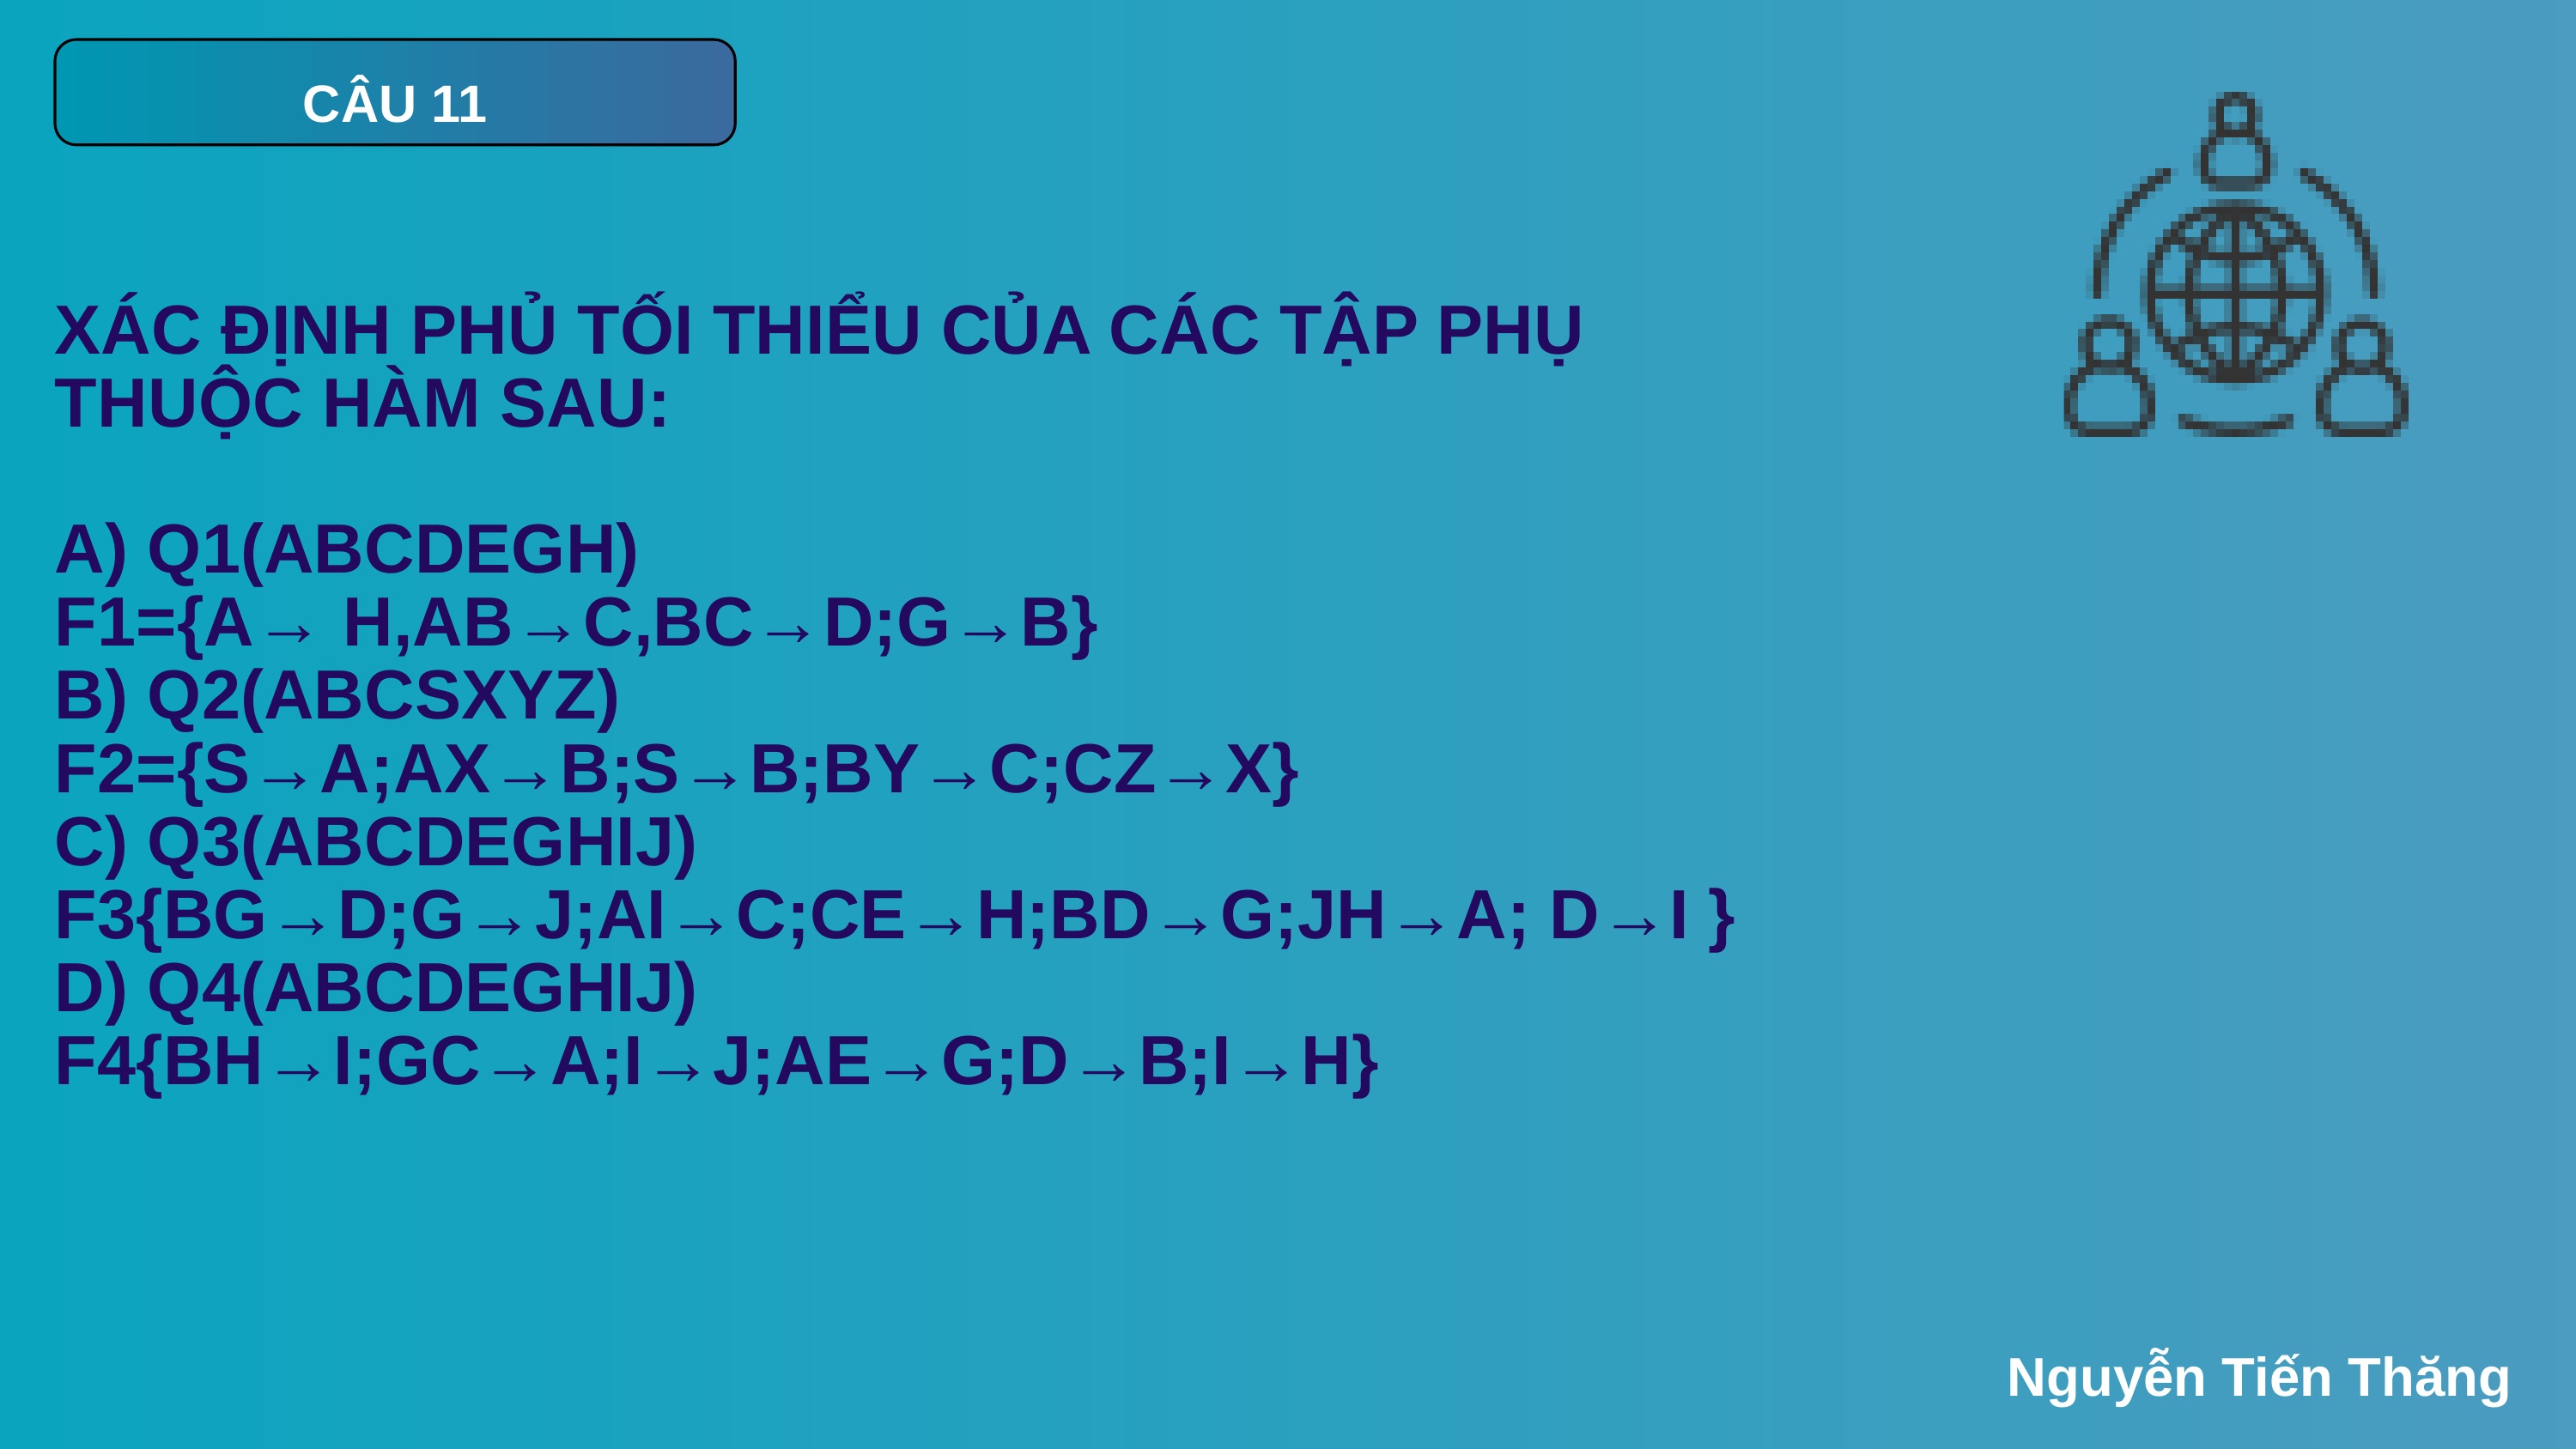

CÂU 11

XÁC ĐỊNH PHỦ TỐI THIỂU CỦA CÁC TẬP PHỤ THUỘC HÀM SAU:

A) Q1(ABCDEGH)
F1={A→ H,AB→C,BC→D;G→B}
B) Q2(ABCSXYZ)
F2={S→A;AX→B;S→B;BY→C;CZ→X}
C) Q3(ABCDEGHIJ)
F3{BG→D;G→J;AI→C;CE→H;BD→G;JH→A; D→I }
D) Q4(ABCDEGHIJ)
F4{BH→I;GC→A;I→J;AE→G;D→B;I→H}

Nguyễn Tiến Thăng